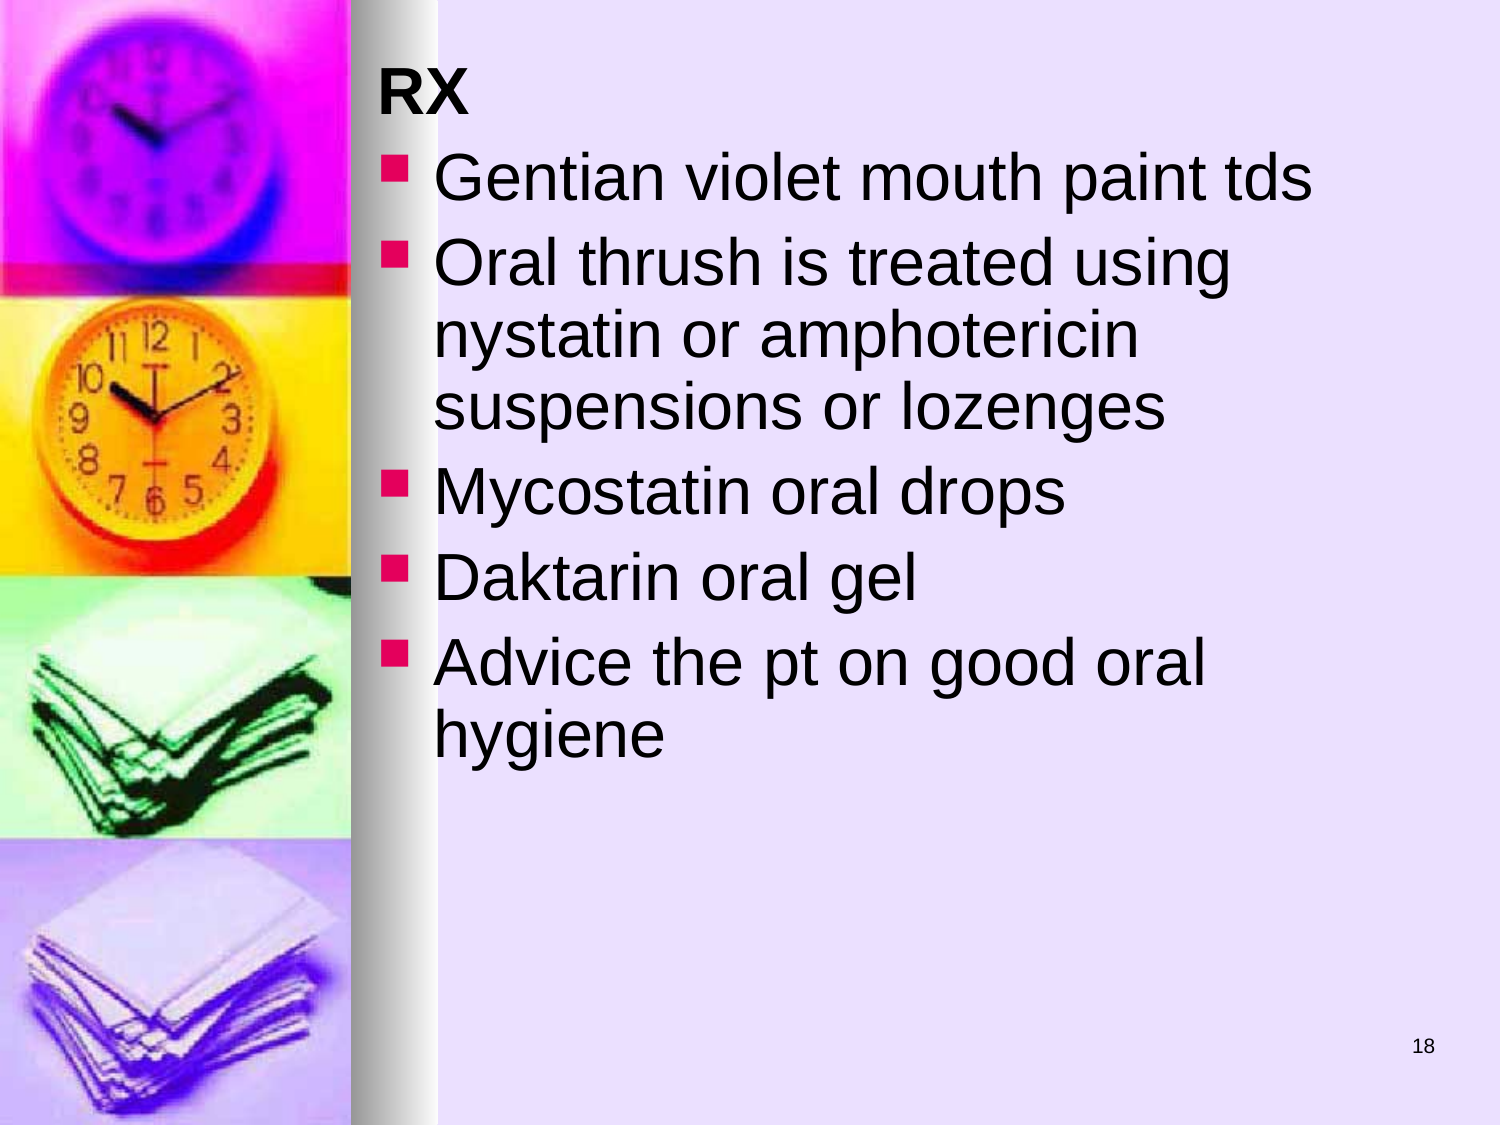

RX
Gentian violet mouth paint tds
Oral thrush is treated using nystatin or amphotericin suspensions or lozenges
Mycostatin oral drops
Daktarin oral gel
Advice the pt on good oral hygiene

18